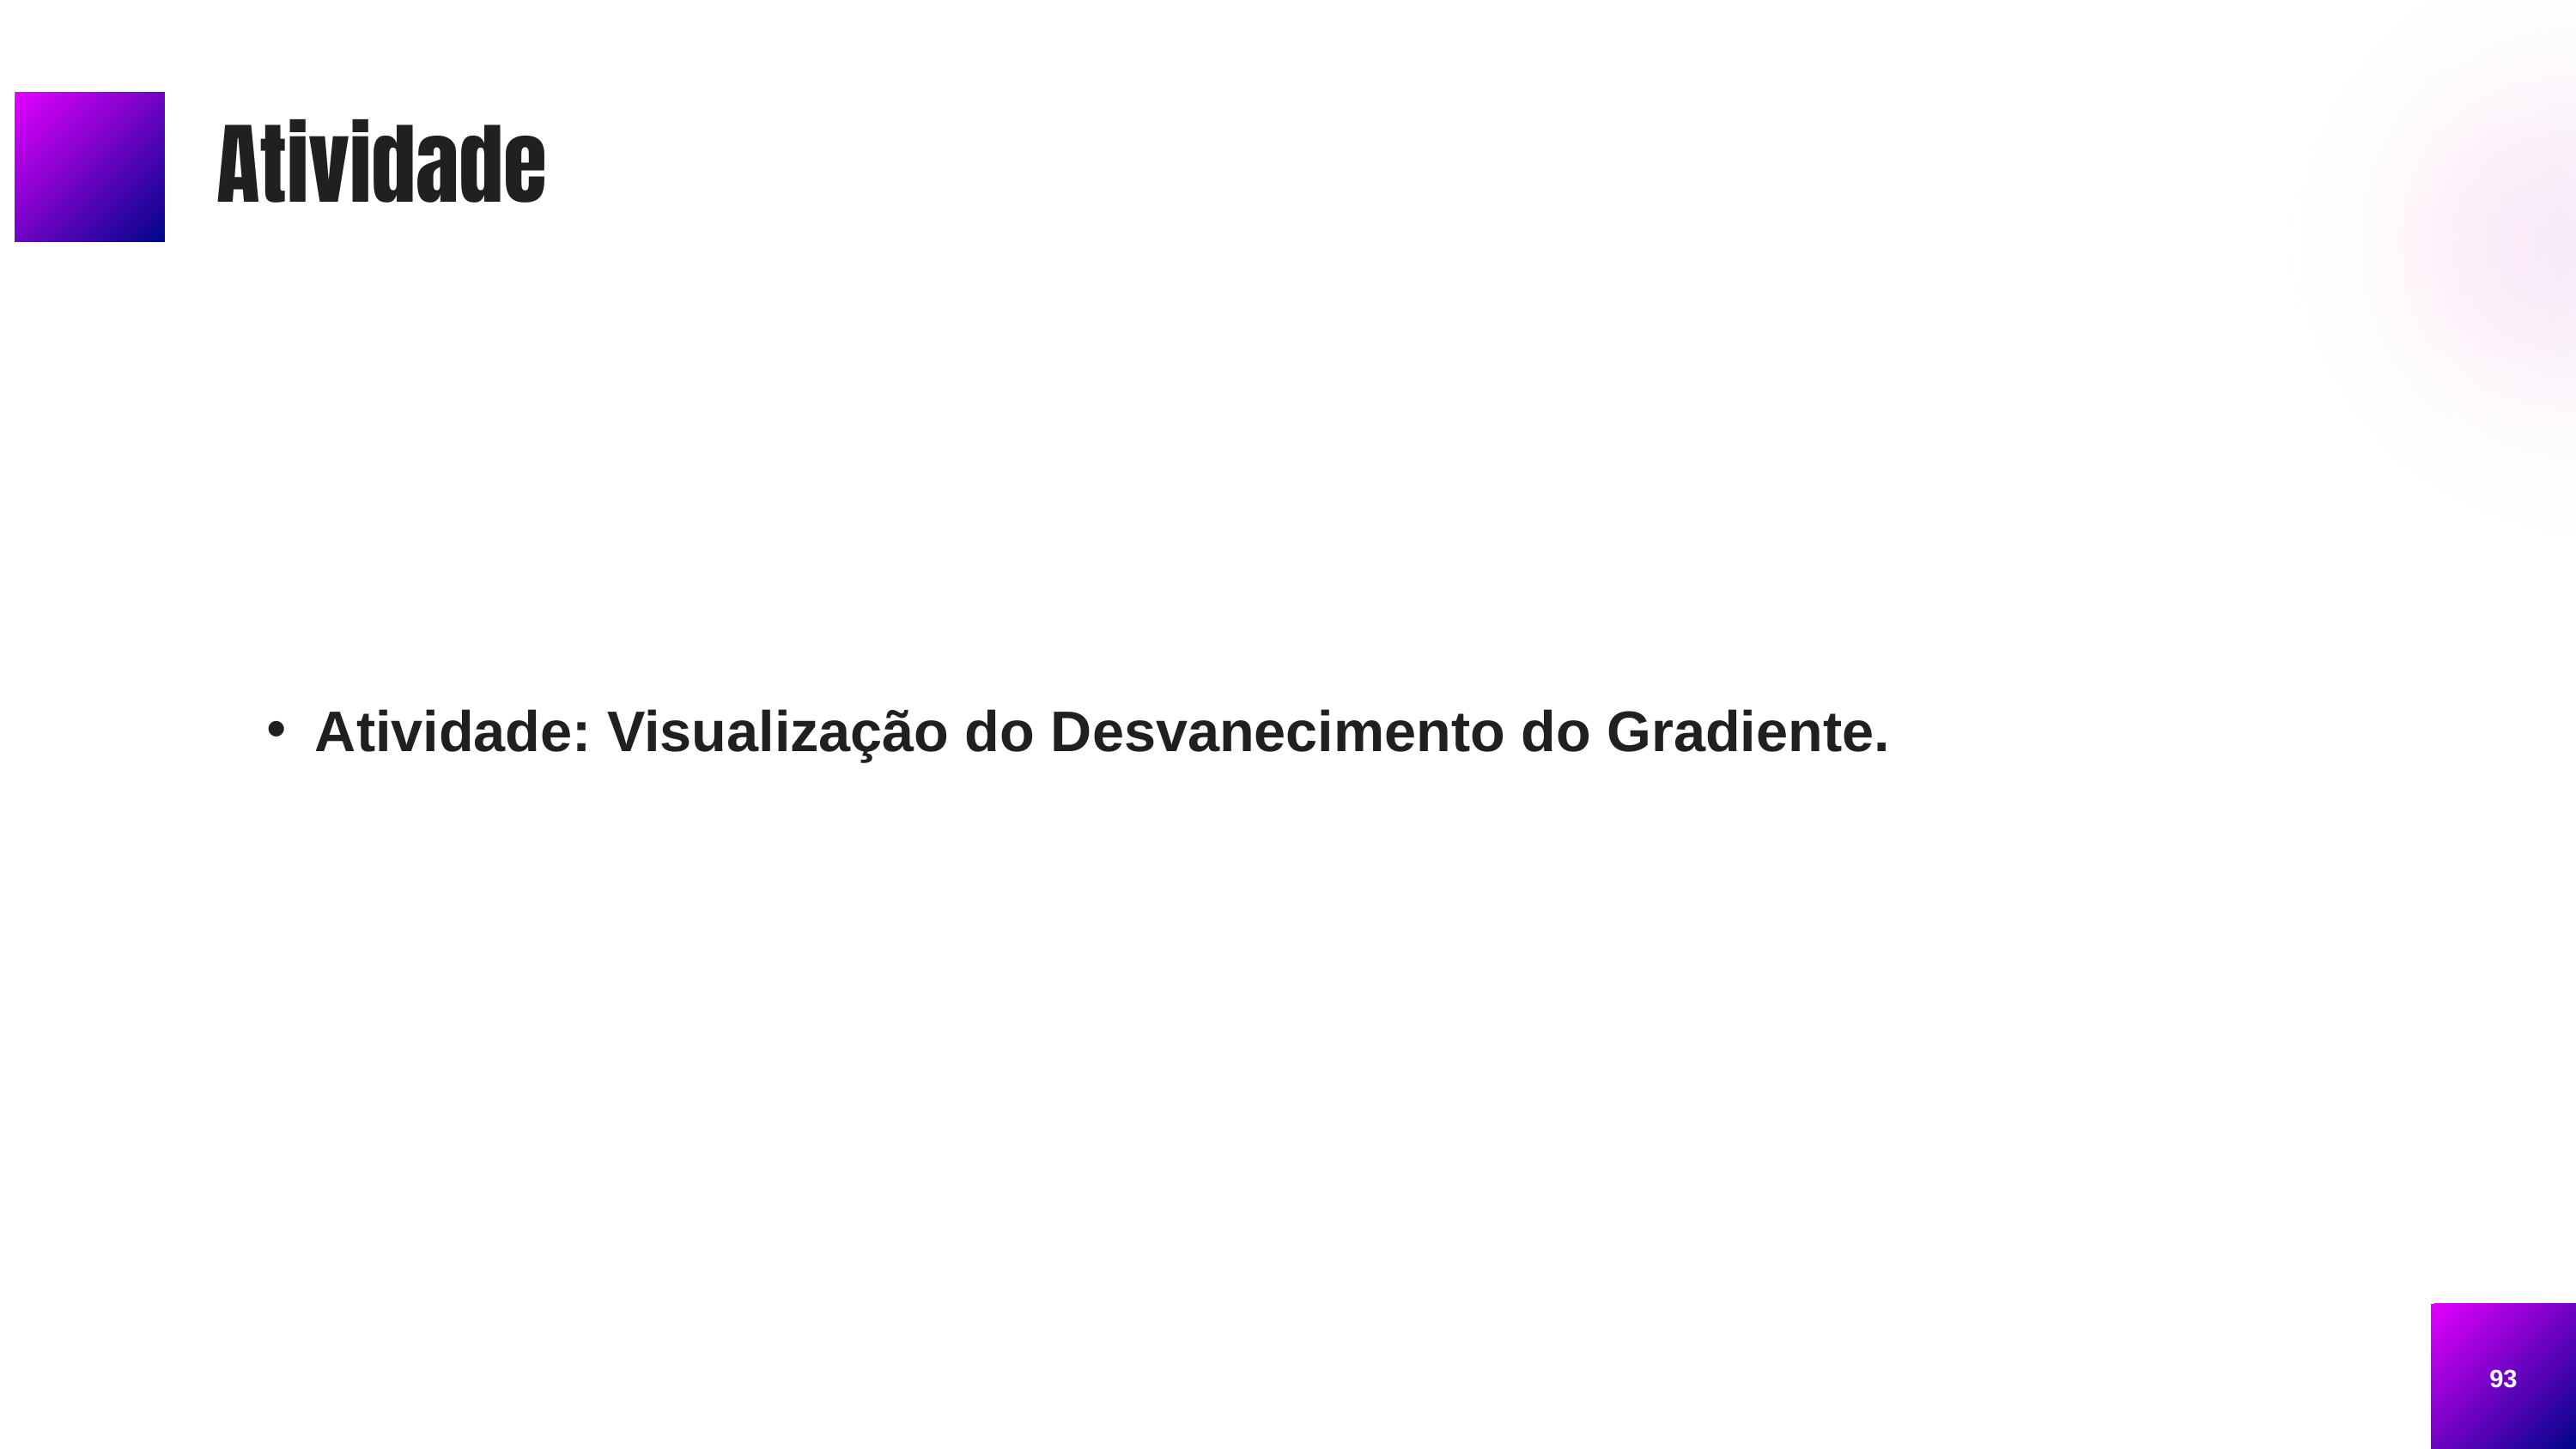

Atividade

Atividade: Visualização do Desvanecimento do Gradiente.

93